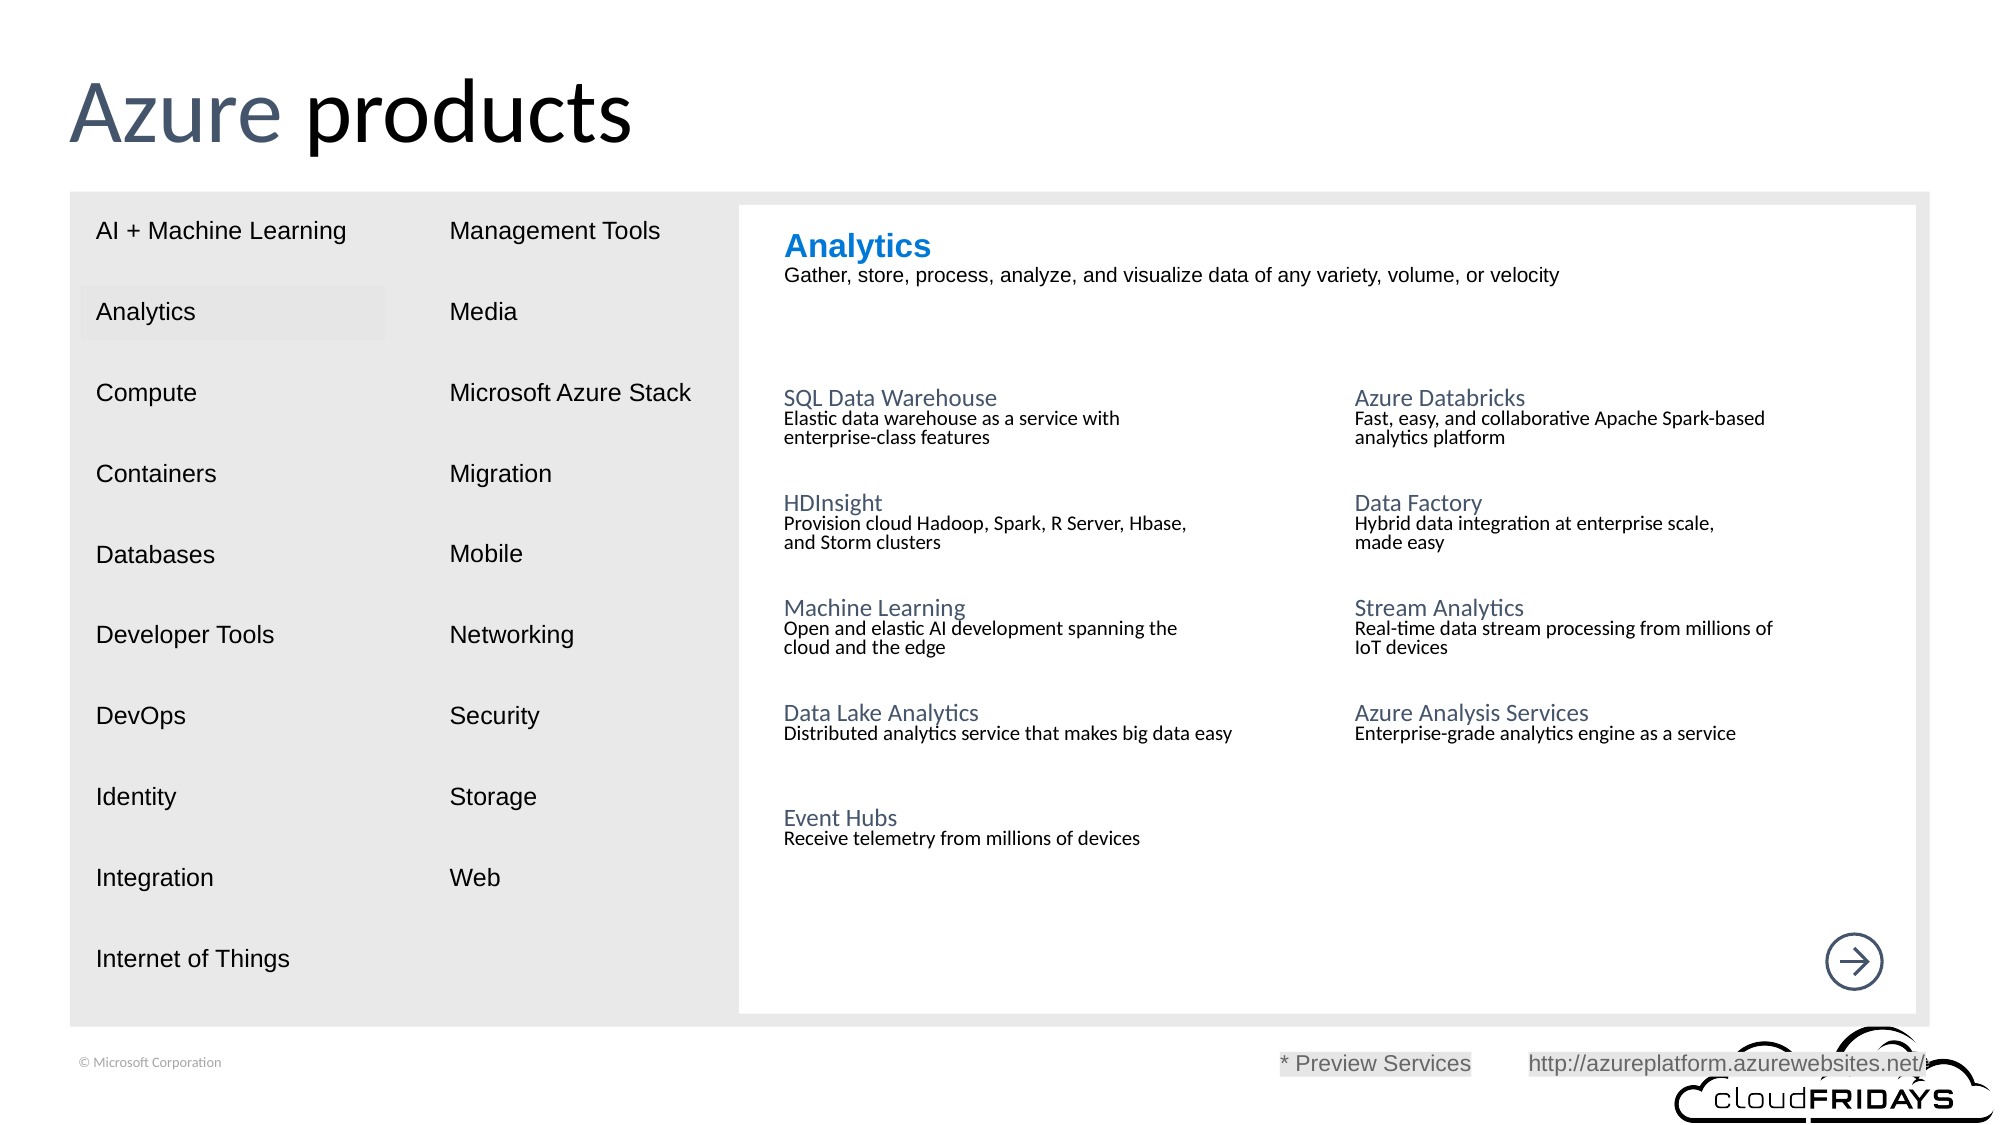

# Azure products

Management Tools
AI + Machine Learning
Analytics
Gather, store, process, analyze, and visualize data of any variety, volume, or velocity
Media
Analytics
Microsoft Azure Stack
Compute
| SQL Data Warehouse Elastic data warehouse as a service with enterprise-class features | Azure Databricks Fast, easy, and collaborative Apache Spark-based analytics platform |
| --- | --- |
| HDInsight Provision cloud Hadoop, Spark, R Server, Hbase, and Storm clusters | Data Factory Hybrid data integration at enterprise scale, made easy |
| Machine Learning Open and elastic AI development spanning the cloud and the edge | Stream Analytics Real-time data stream processing from millions of IoT devices |
| Data Lake Analytics Distributed analytics service that makes big data easy | Azure Analysis Services Enterprise-grade analytics engine as a service |
| Event Hubs Receive telemetry from millions of devices |  |
Migration
Containers
Mobile
Databases
Networking
Developer Tools
Security
DevOps
Storage
Identity
Integration
Web

Internet of Things
* Preview Services
http://azureplatform.azurewebsites.net/